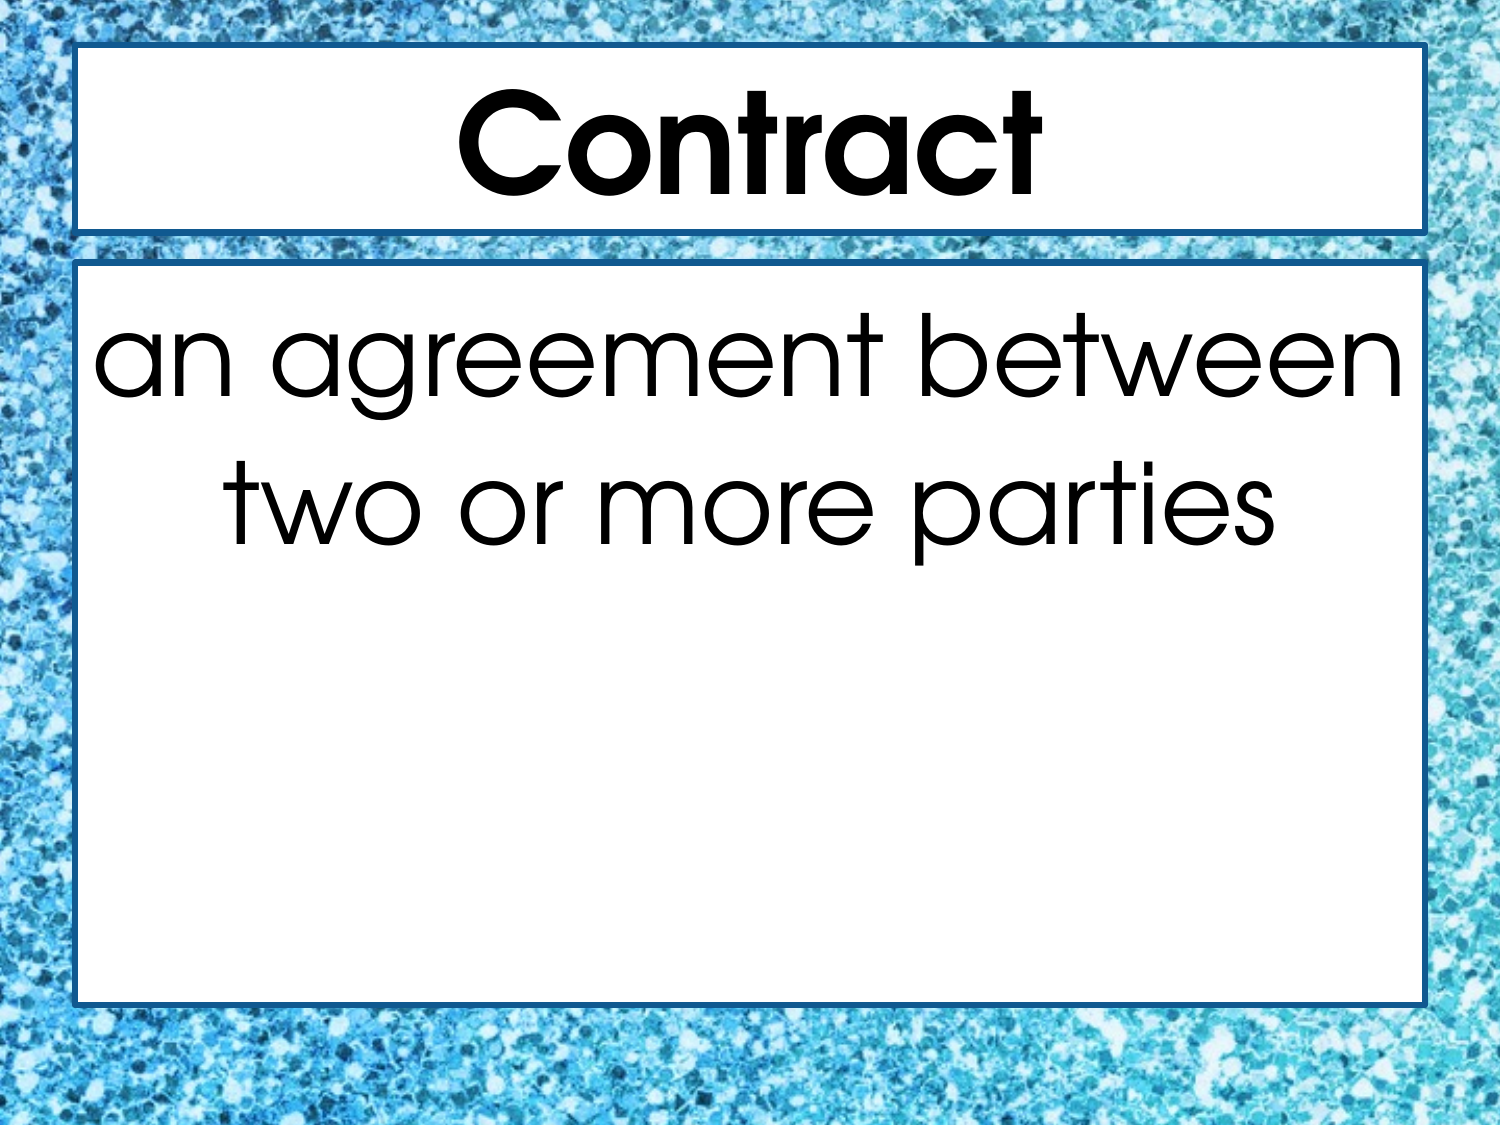

# Contract
an agreement between two or more parties